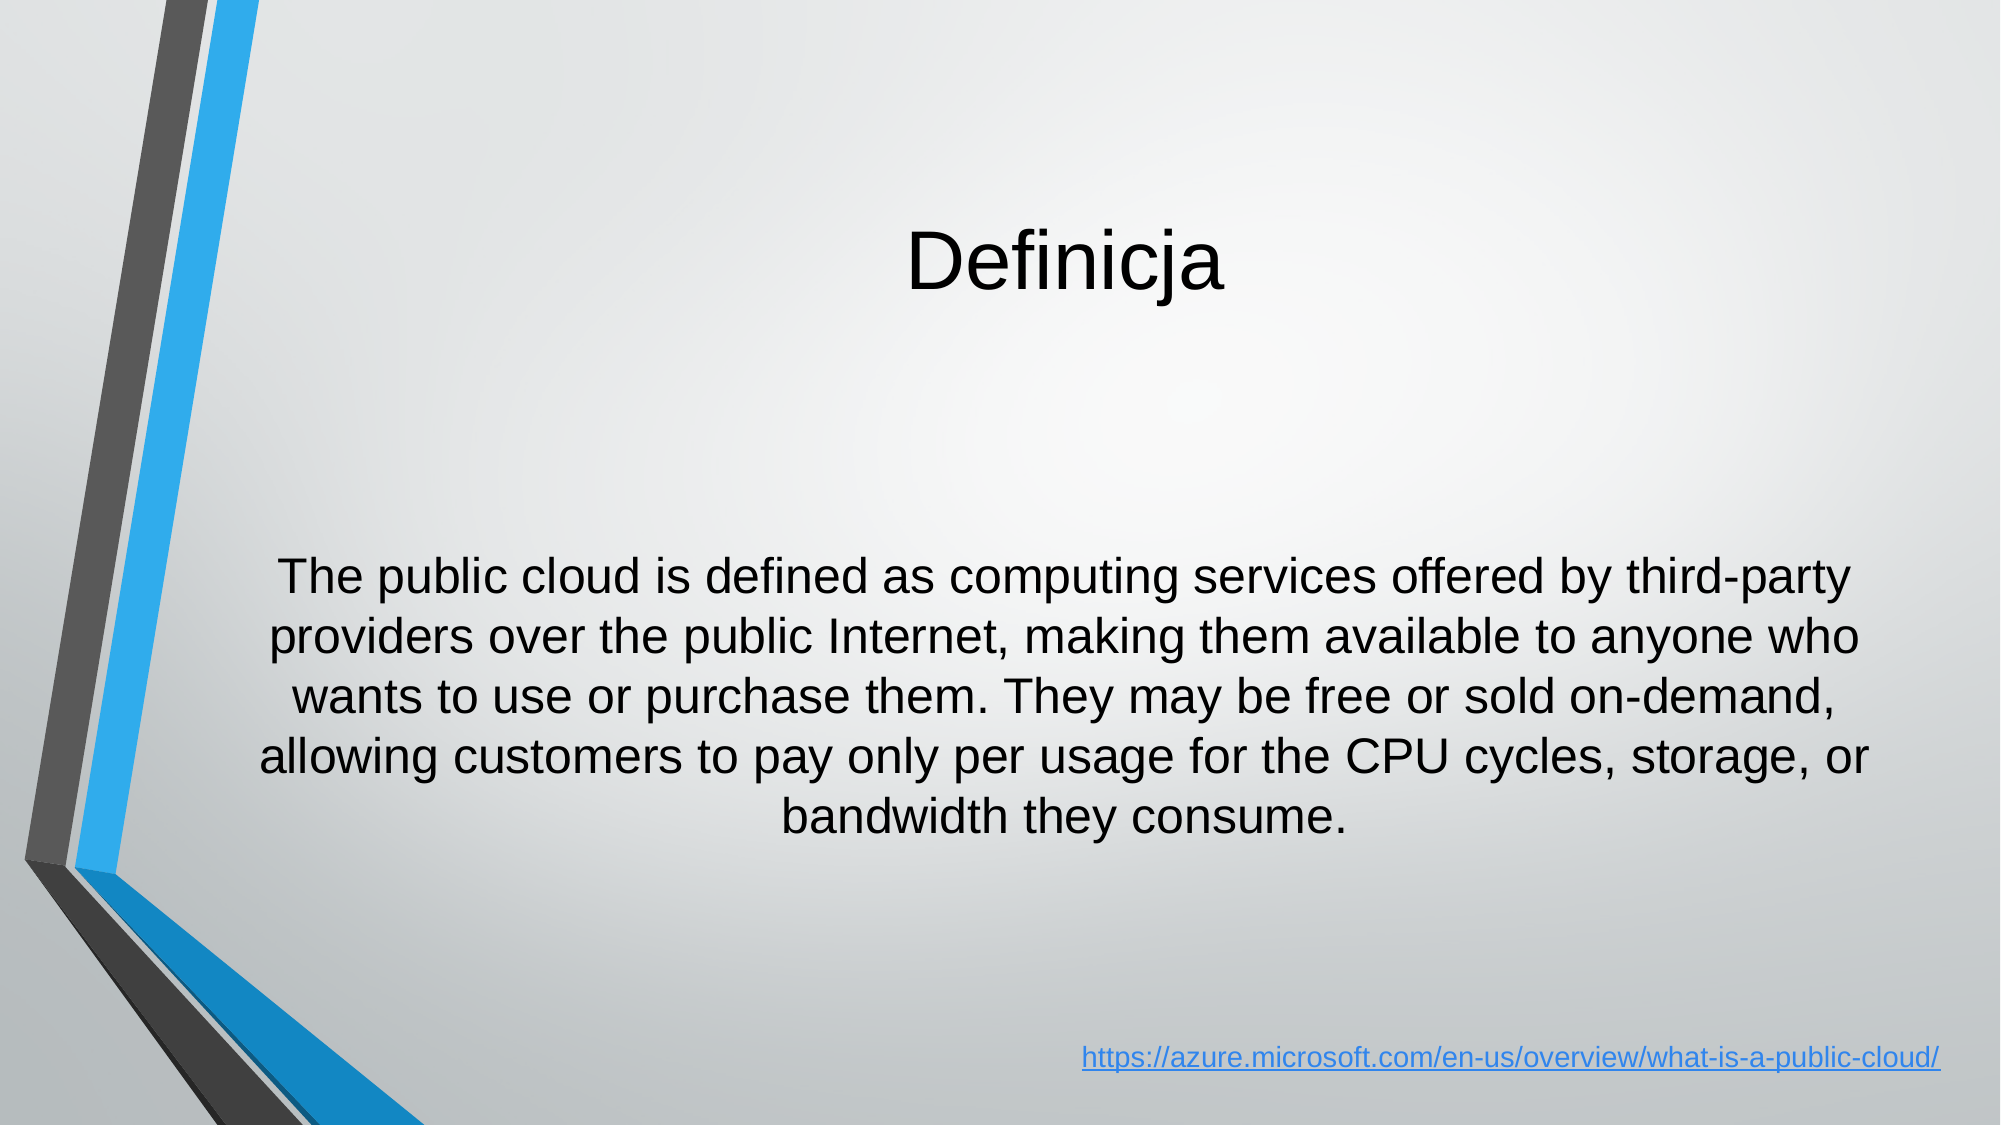

# Definicja
The public cloud is defined as computing services offered by third-party providers over the public Internet, making them available to anyone who wants to use or purchase them. They may be free or sold on-demand, allowing customers to pay only per usage for the CPU cycles, storage, or bandwidth they consume.
https://azure.microsoft.com/en-us/overview/what-is-a-public-cloud/